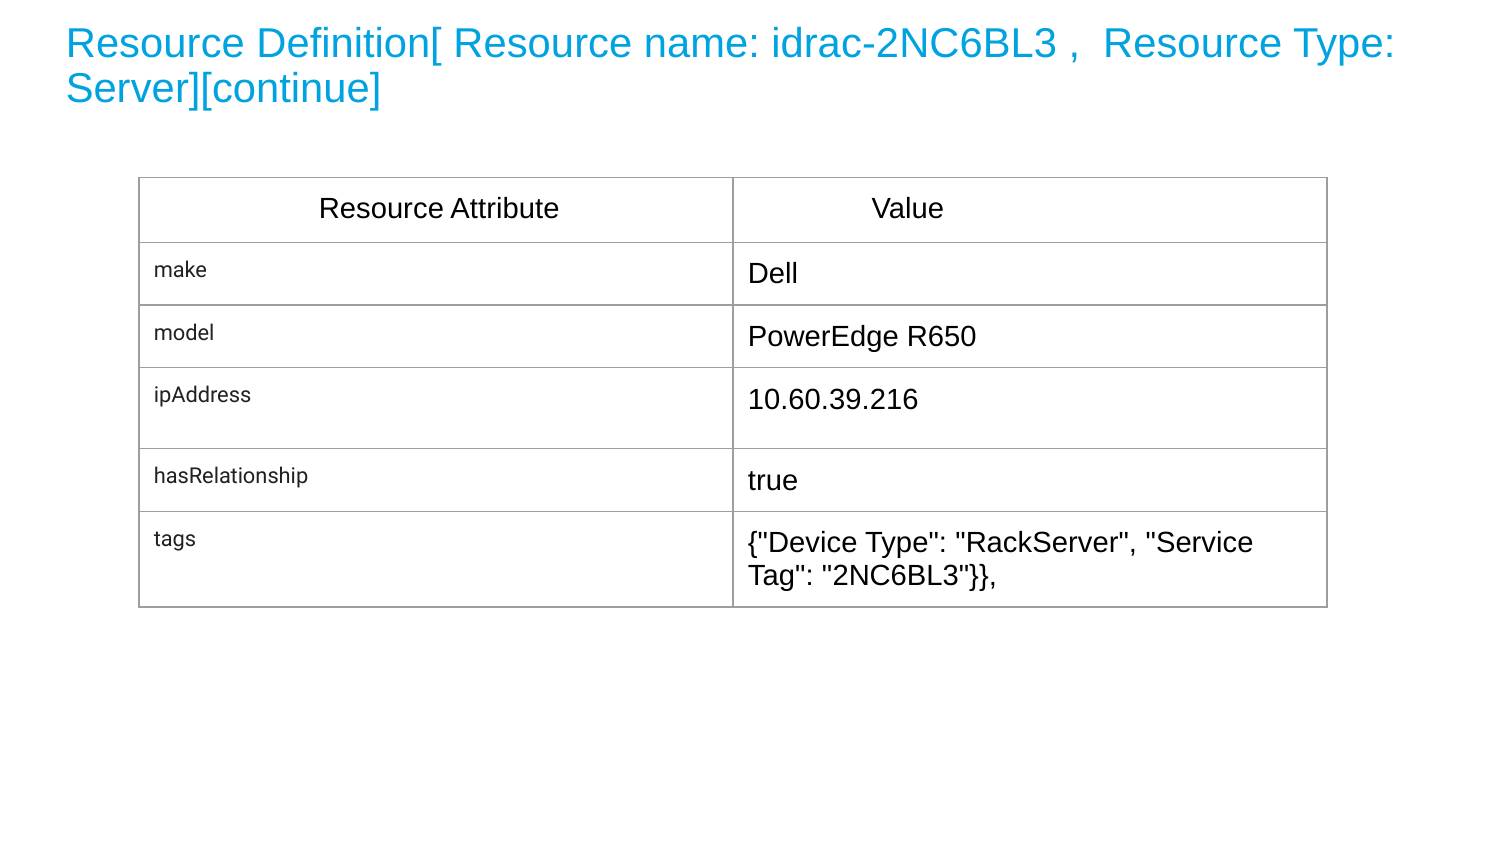

# Resource Definition[ Resource name: idrac-2NC6BL3 ,  Resource Type: Server][continue]
| Resource Attribute | Value |
| --- | --- |
| make | Dell |
| model | PowerEdge R650 |
| ipAddress | 10.60.39.216 |
| hasRelationship | true |
| tags | {"Device Type": "RackServer", "Service Tag": "2NC6BL3"}}, |